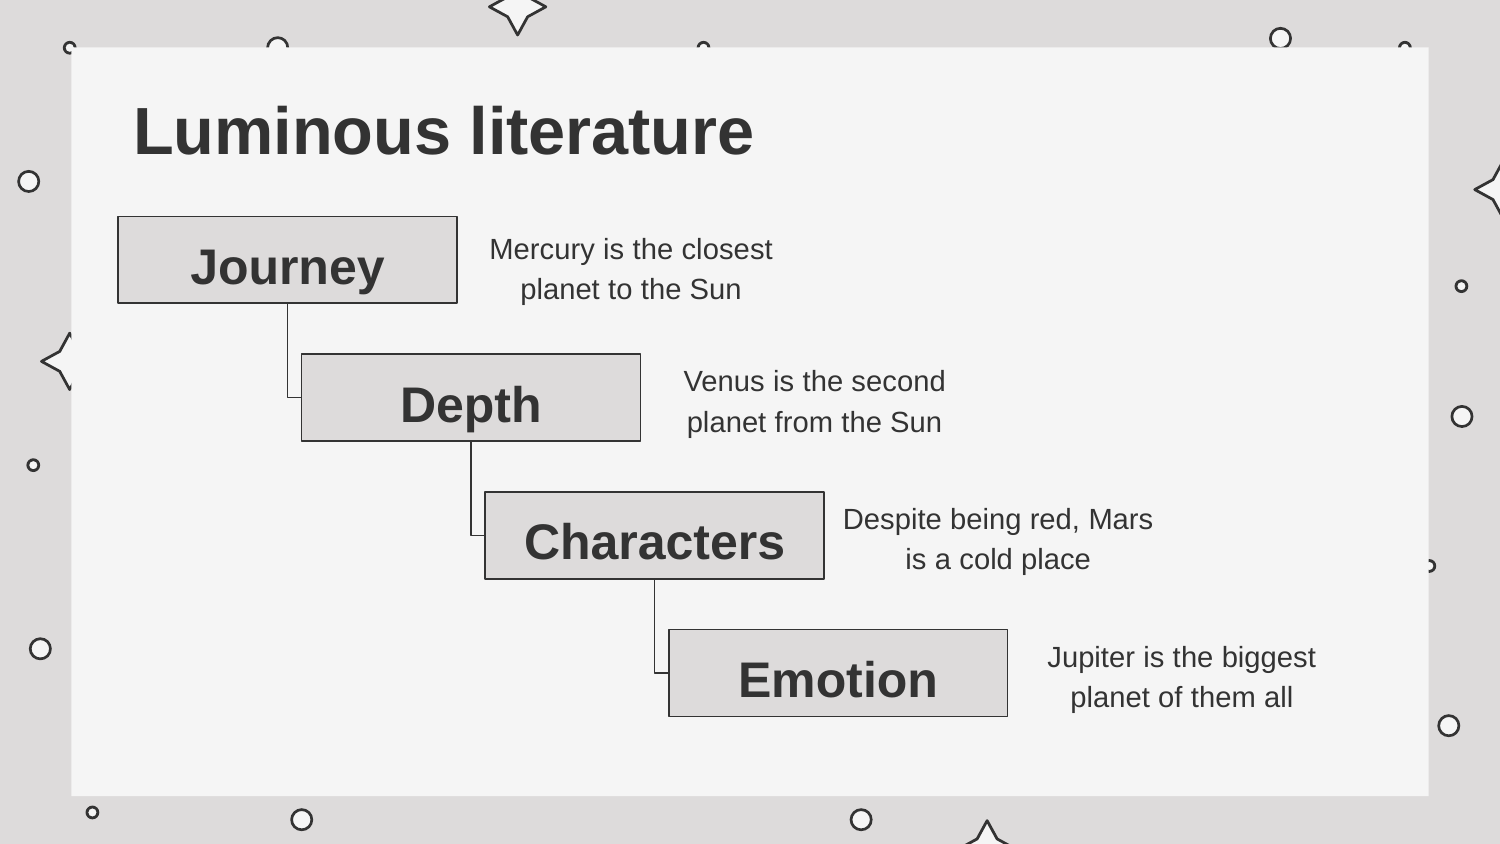

# Luminous literature
Mercury is the closest planet to the Sun
Journey
Venus is the second planet from the Sun
Depth
Despite being red, Mars is a cold place
Characters
Jupiter is the biggest planet of them all
Emotion